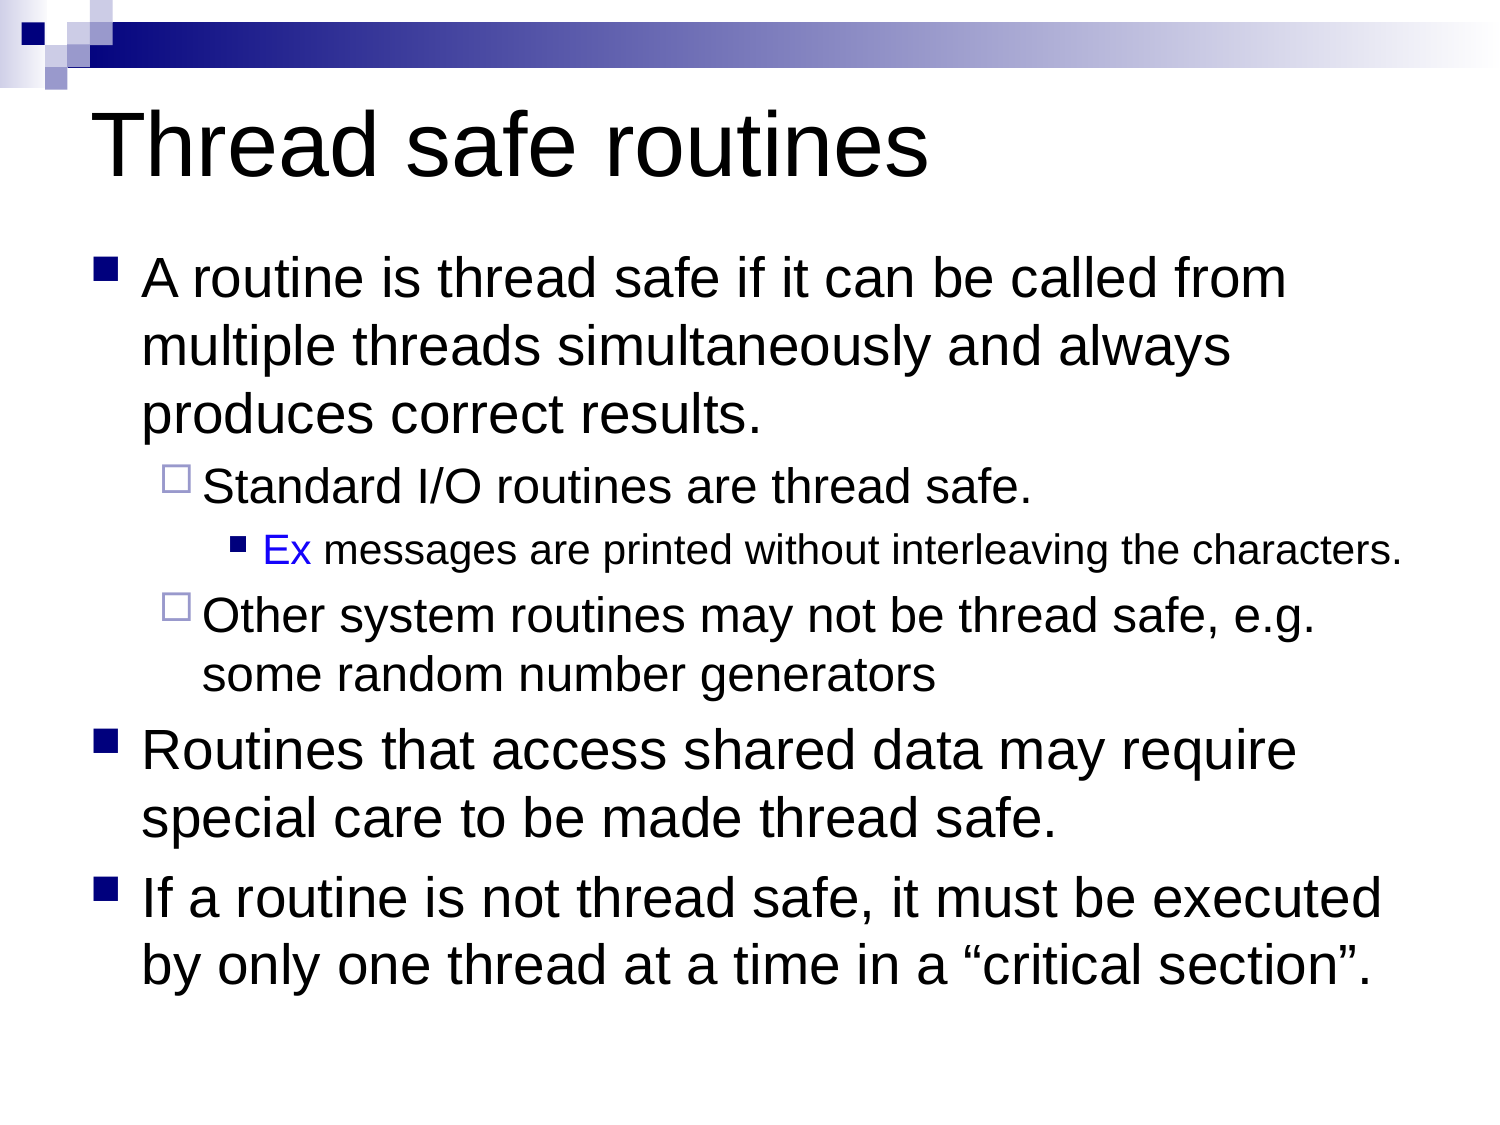

# Thread safe routines
A routine is thread safe if it can be called from multiple threads simultaneously and always produces correct results.
Standard I/O routines are thread safe.
Ex messages are printed without interleaving the characters.
Other system routines may not be thread safe, e.g. some random number generators
Routines that access shared data may require special care to be made thread safe.
If a routine is not thread safe, it must be executed by only one thread at a time in a “critical section”.